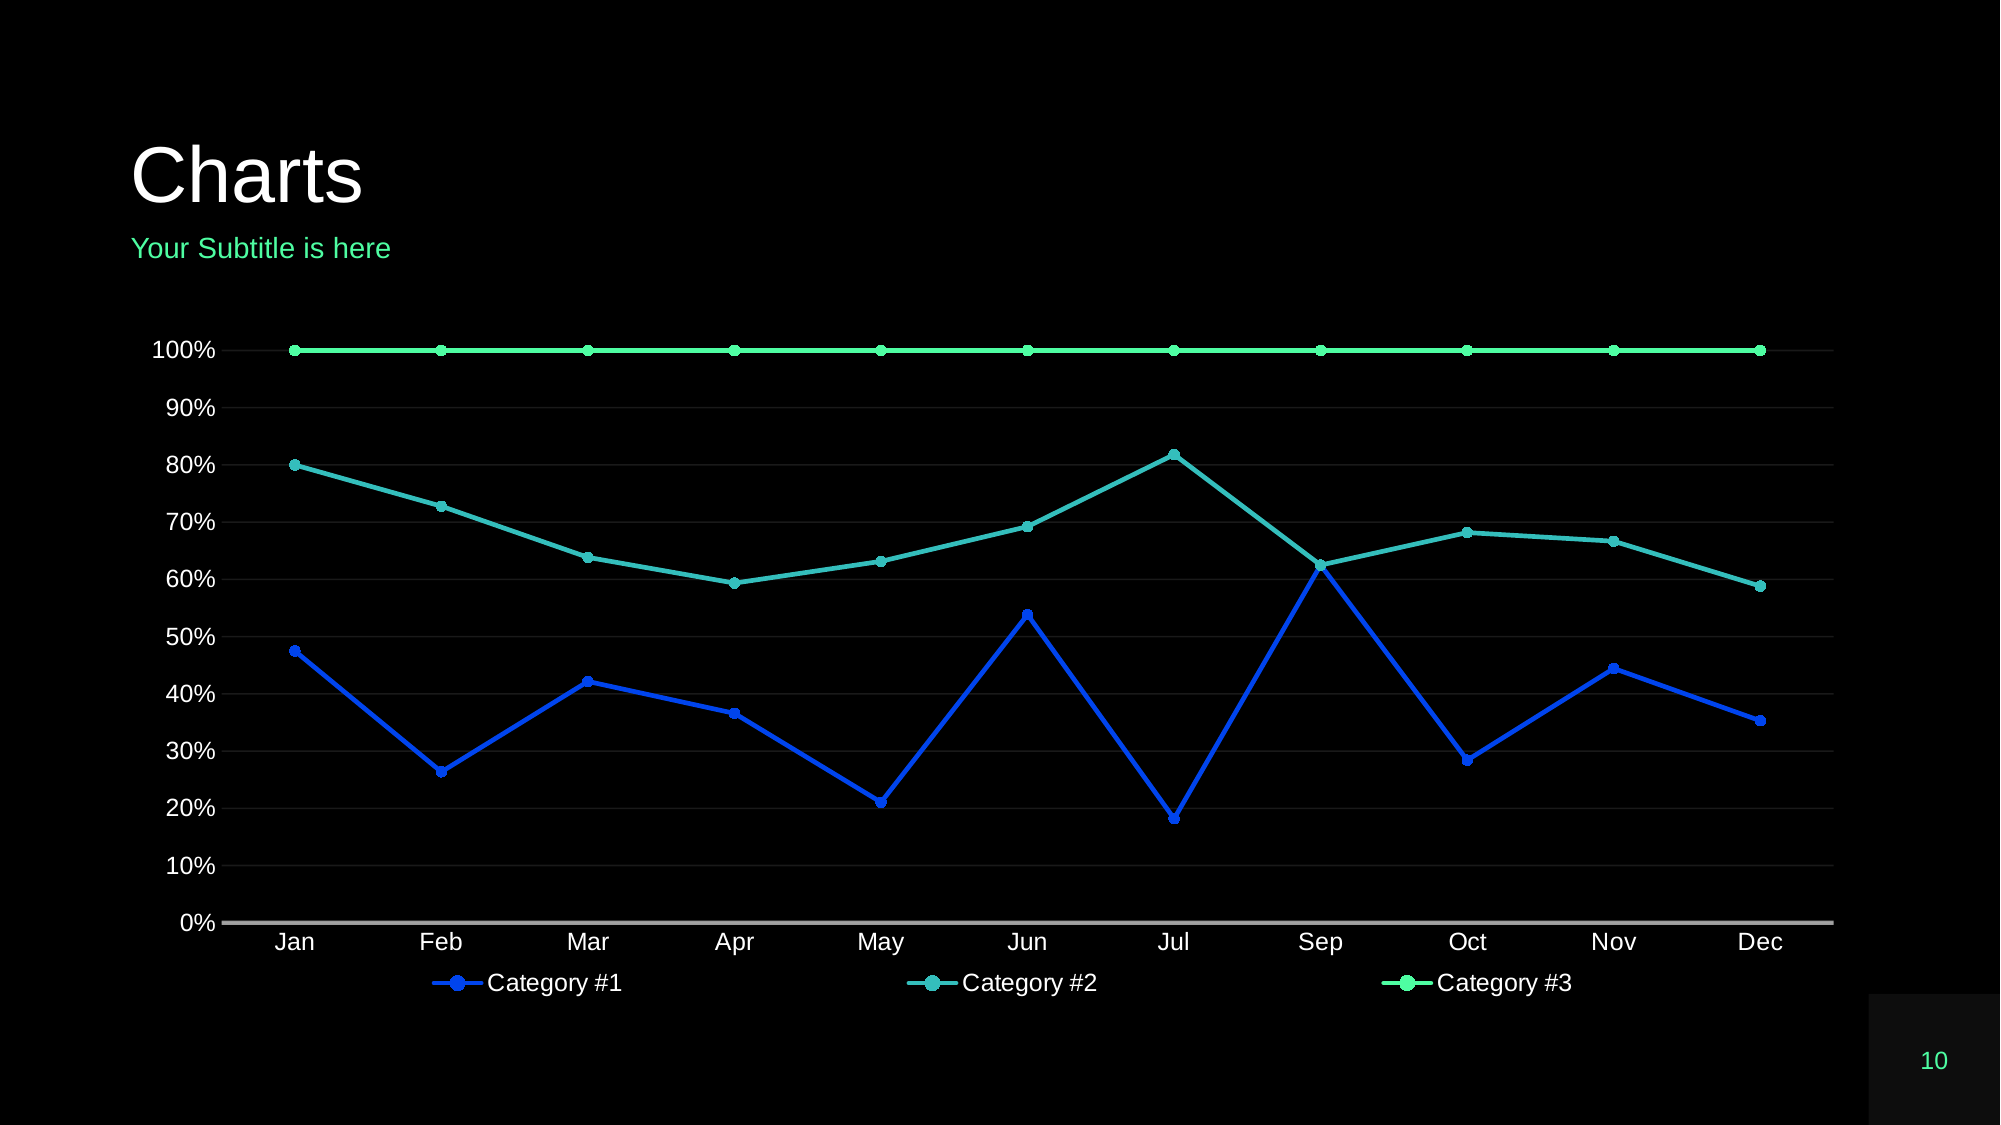

# Charts
Your Subtitle is here

### Chart

| Category | Category #1 | Category #2 | Category #3 |
|---|---|---|---|
| Jan | 3.8 | 2.6 | 1.6 |
| Feb | 2.5 | 4.4 | 2.58 |
| Mar | 3.5 | 1.8 | 3.0 |
| Apr | 4.5 | 2.8 | 5.0 |
| May | 2.0 | 4.0 | 3.5 |
| Jun | 3.5 | 1.0 | 2.0 |
| Jul | 1.2 | 4.2 | 1.2 |
| Sep | 3.0 | None | 1.8 |
| Oct | 2.5 | 3.5 | 2.8 |
| Nov | 4.0 | 2.0 | 3.0 |
| Dec | 3.0 | 2.0 | 3.5 |
10